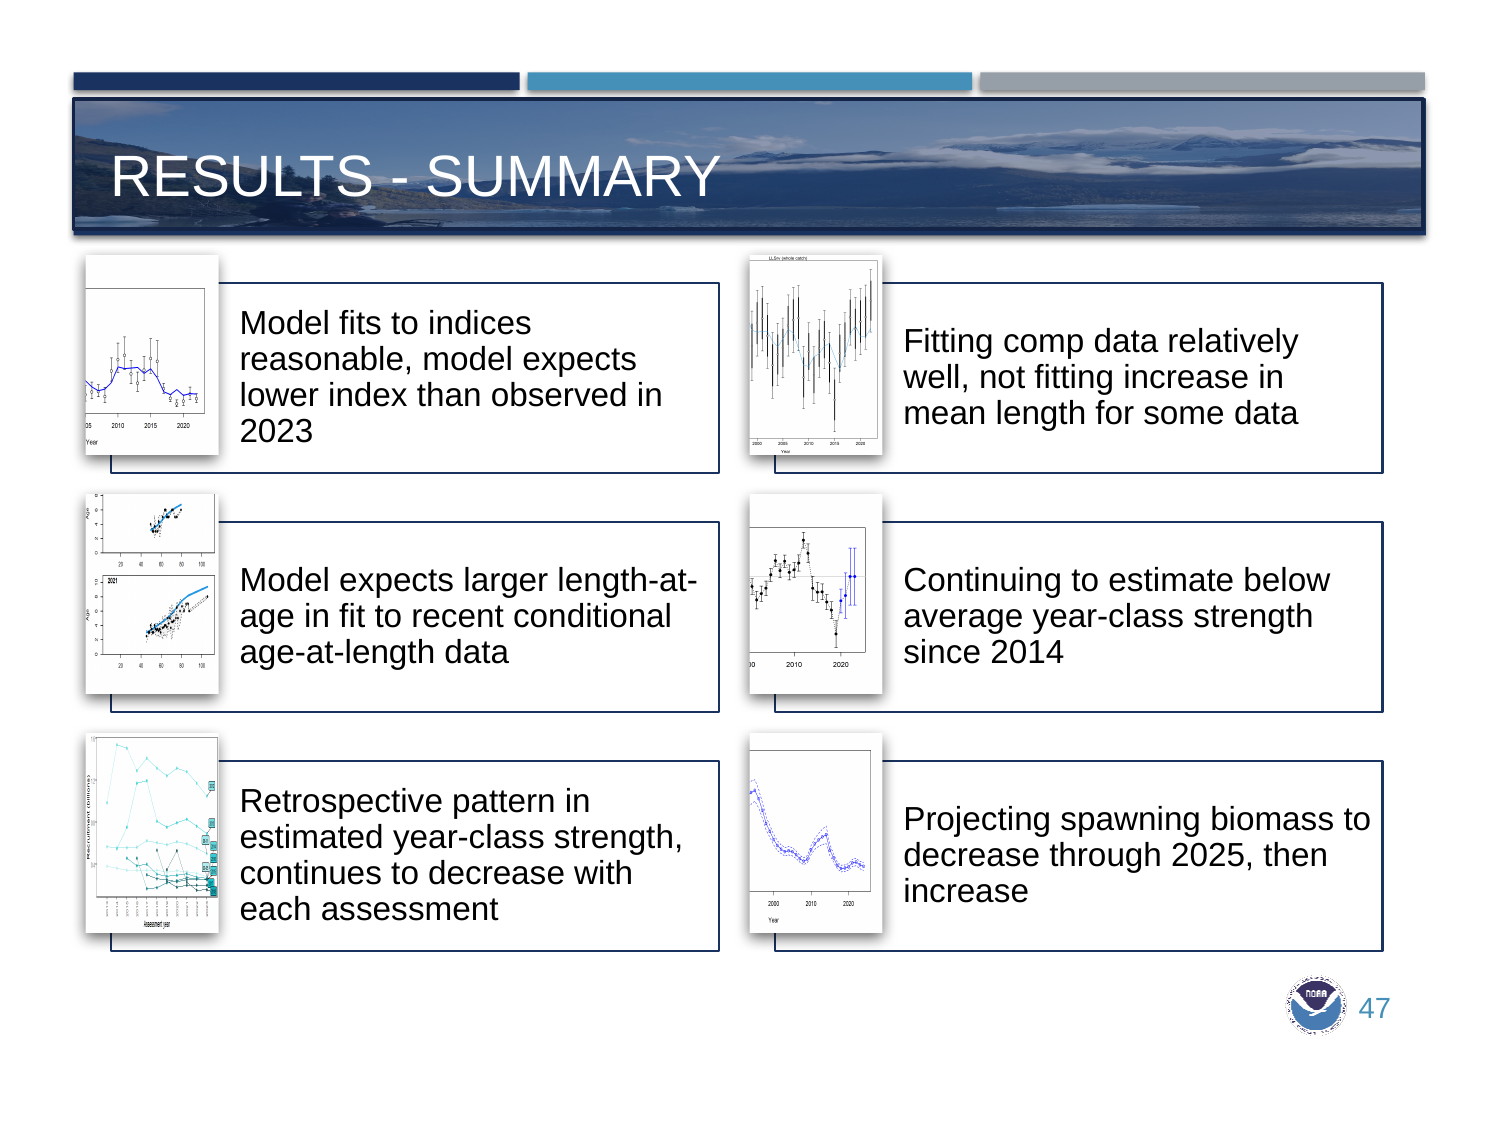

# Results - summary
Model fits to indices reasonable, model expects lower index than observed in 2023
Fitting comp data relatively well, not fitting increase in mean length for some data
Model expects larger length-at-age in fit to recent conditional age-at-length data
Continuing to estimate below average year-class strength since 2014
Retrospective pattern in estimated year-class strength, continues to decrease with each assessment
Projecting spawning biomass to decrease through 2025, then increase
47